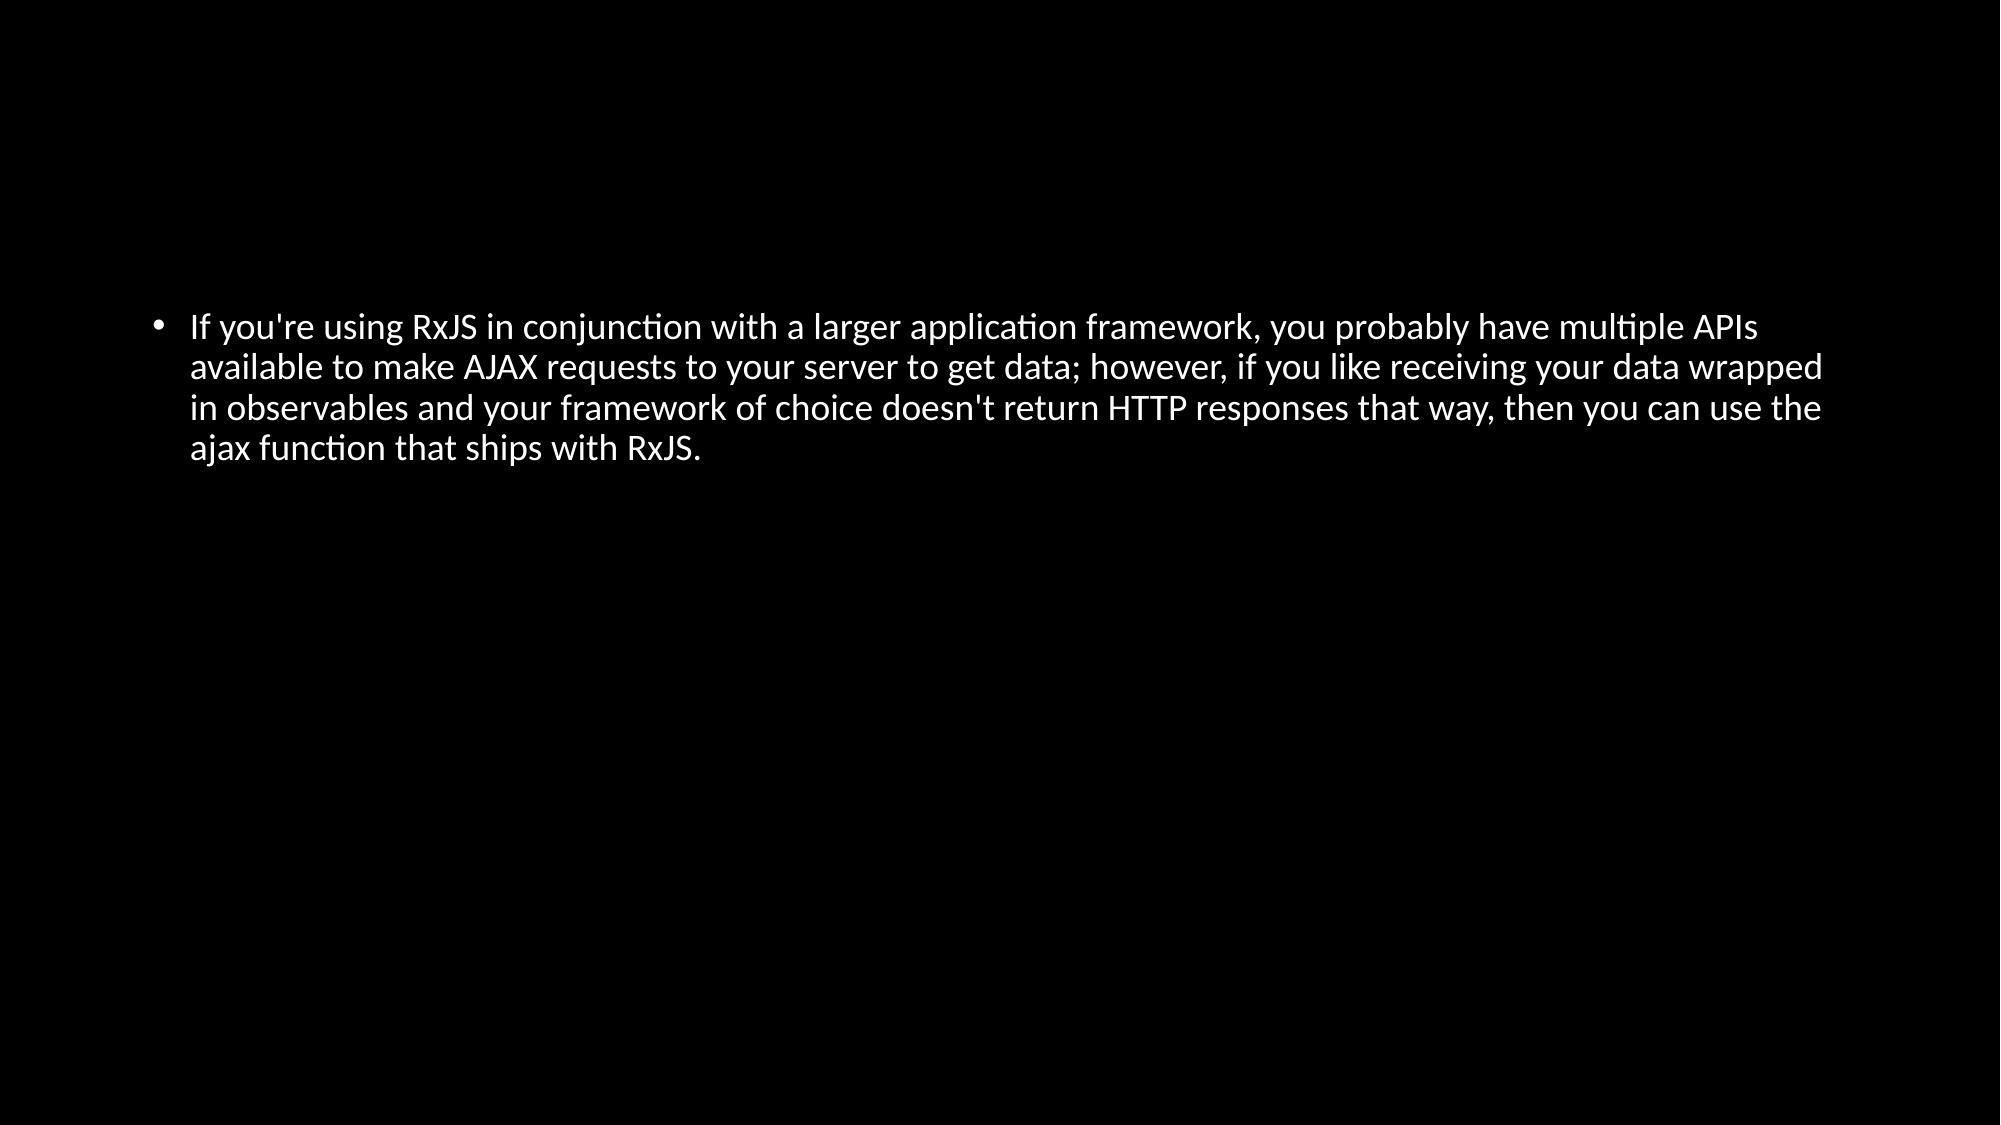

#
If you're using RxJS in conjunction with a larger application framework, you probably have multiple APIs available to make AJAX requests to your server to get data; however, if you like receiving your data wrapped in observables and your framework of choice doesn't return HTTP responses that way, then you can use the ajax function that ships with RxJS.